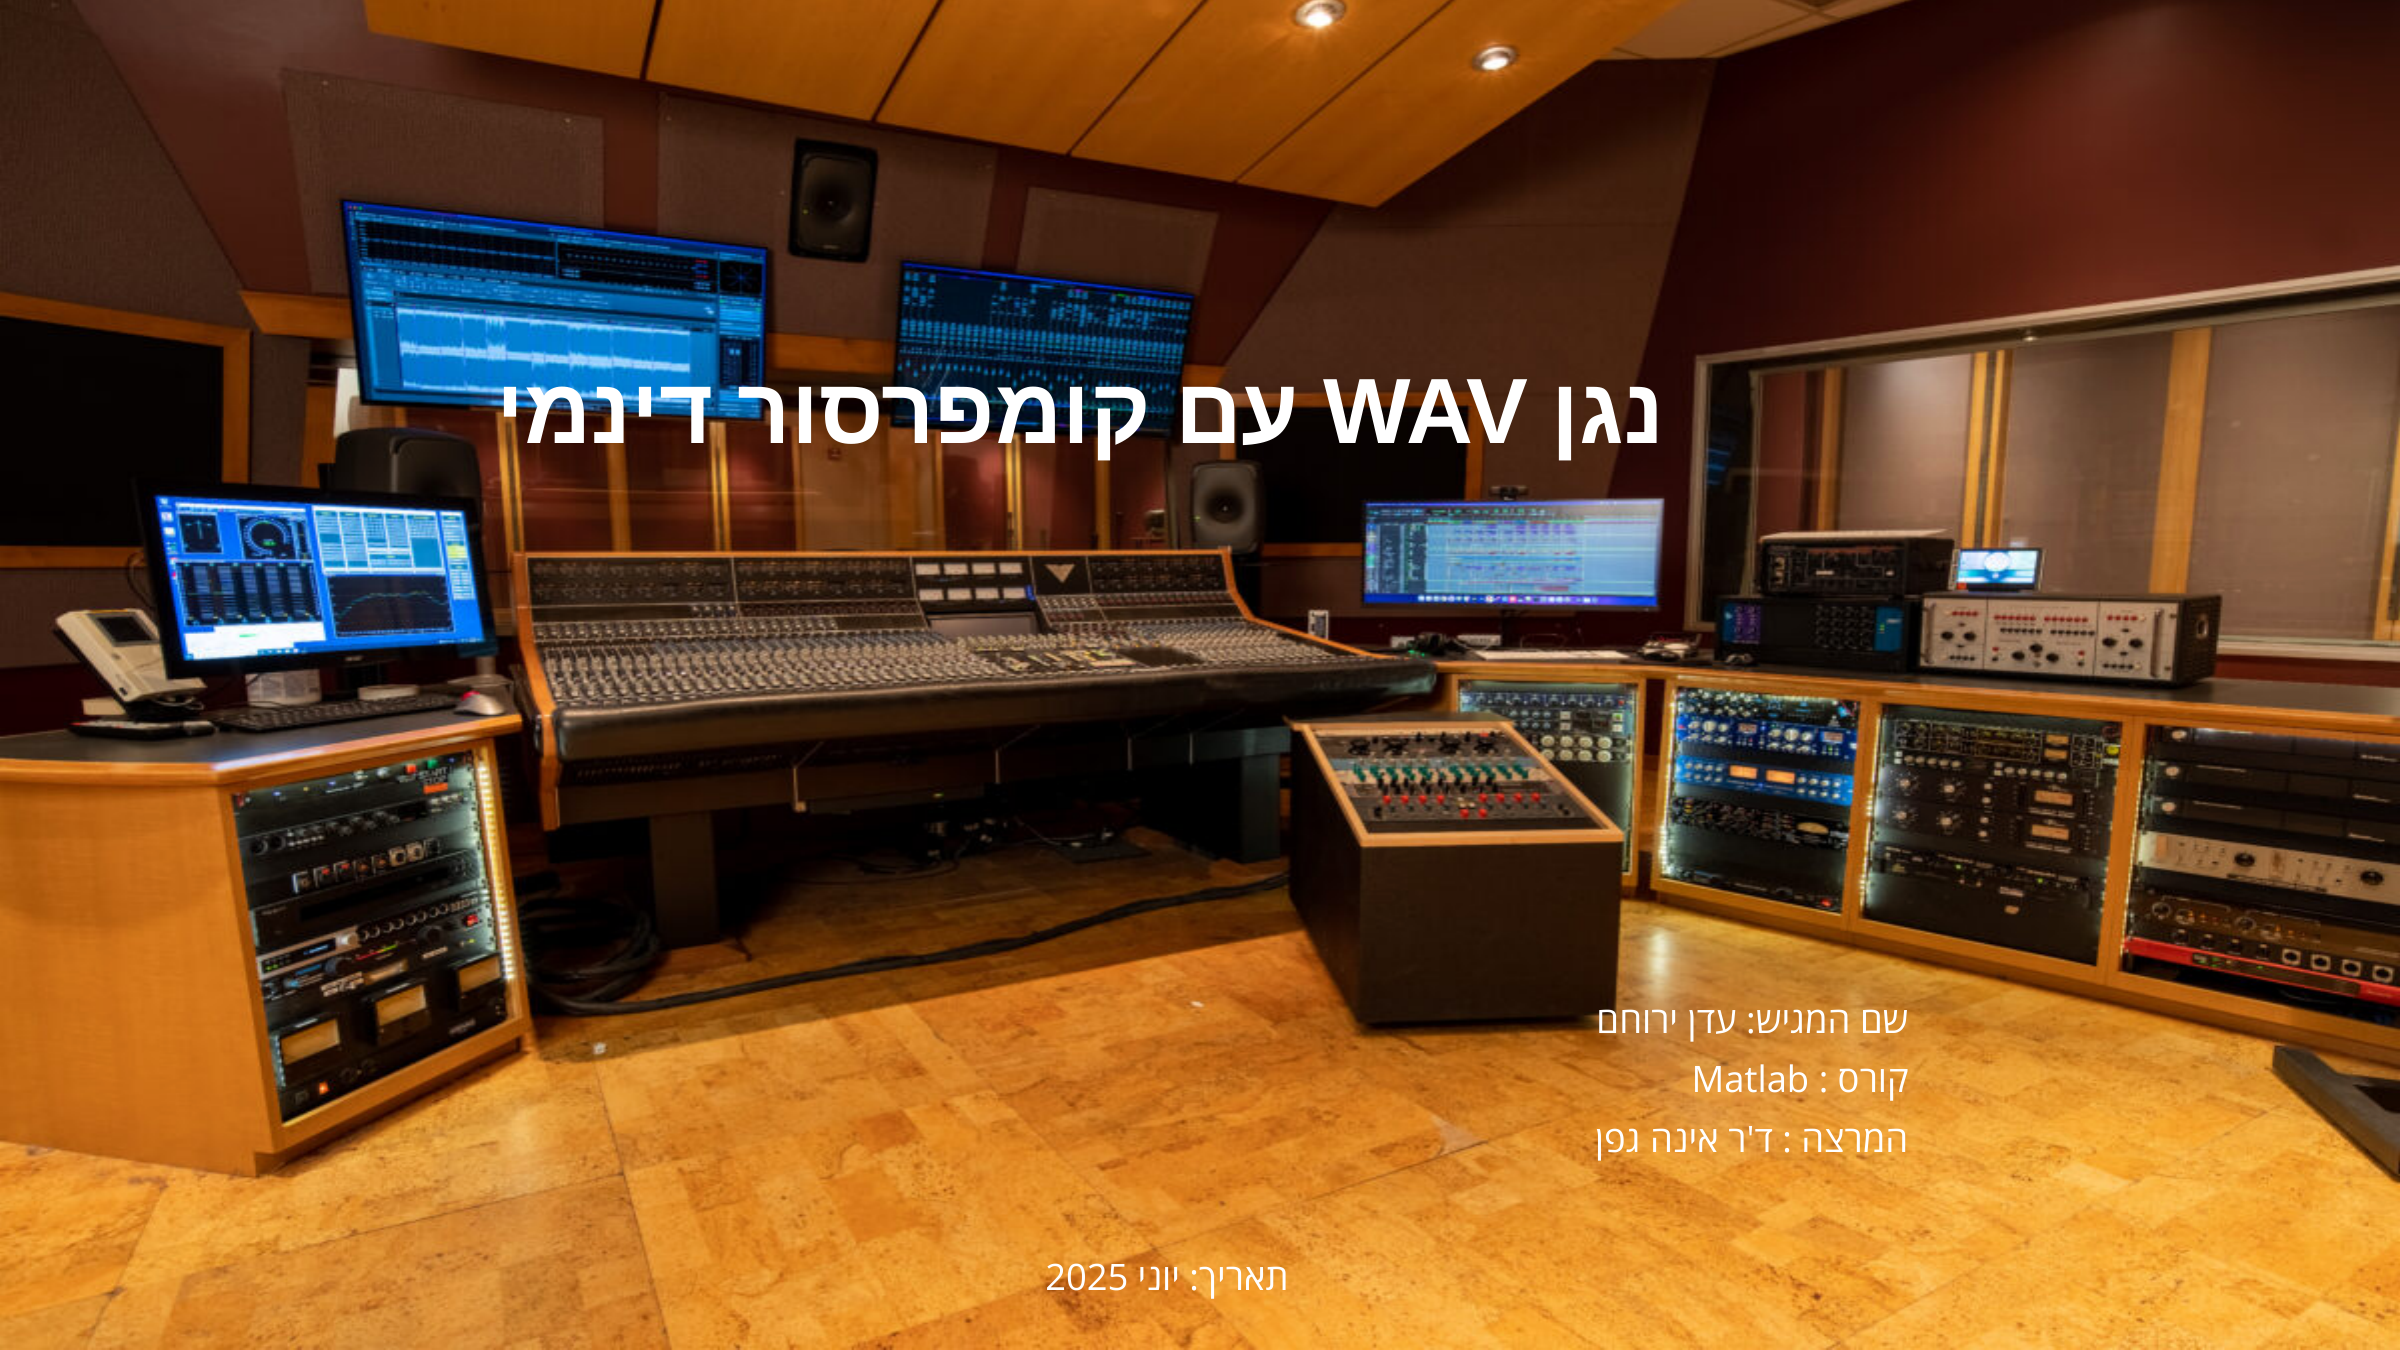

נגן WAV עם קומפרסור דינמי
שם המגיש: עדן ירוחם
קורס : Matlab
המרצה : ד'ר אינה גפן

תאריך: יוני 2025